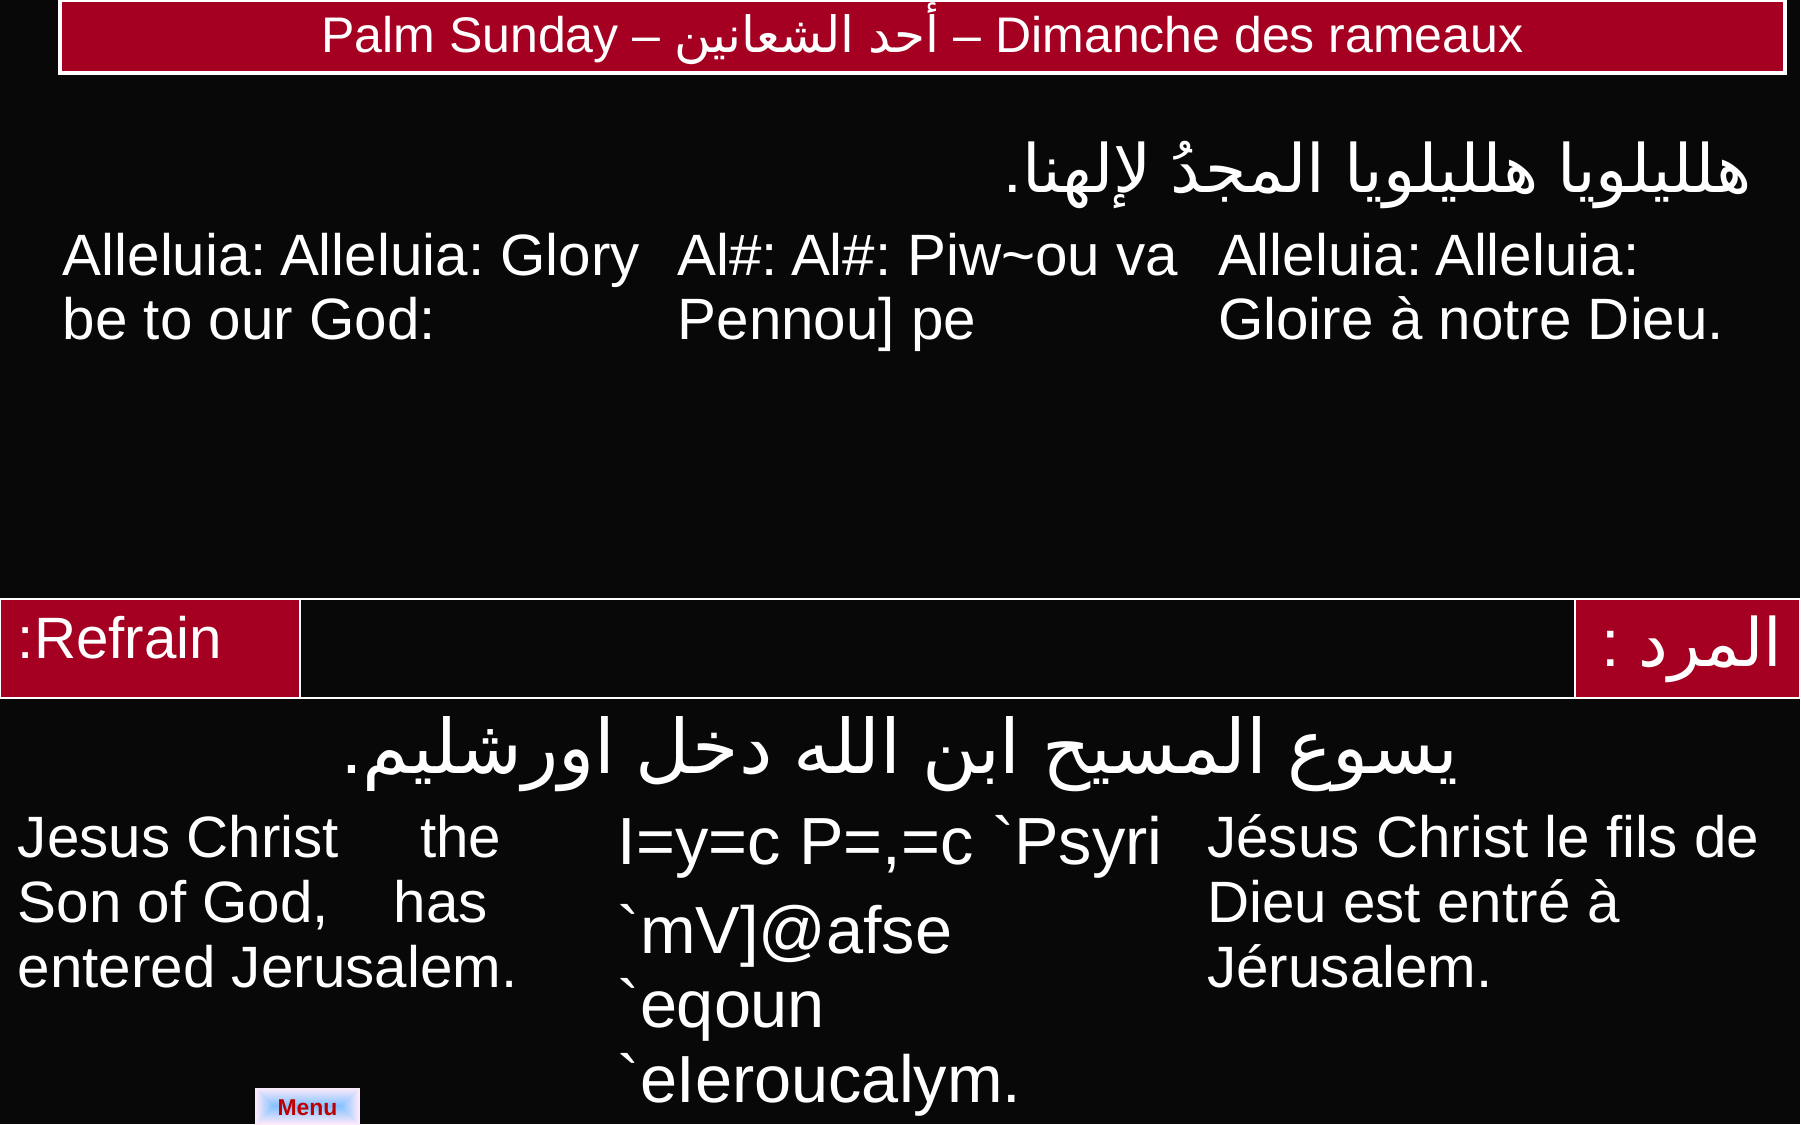

| Palm Sunday – أحد الشعانين – Dimanche des rameaux |
| --- |
| هلليلويا هلليلويا المجدُ لإلهنا. |  |  |
| --- | --- | --- |
| Alleluia: Alleluia: Glory be to our God: | Al#: Al#: Piw~ou va Pennou] pe | Alleluia: Alleluia: Gloire à notre Dieu. |
| Refrain: |  |  |  | المرد : |
| --- | --- | --- | --- | --- |
| يسوع المسيح ابن الله دخل اورشليم. |  |  |  |  |
| Jesus Christ the Son of God, has entered Jerusalem. |  | I=y=c P=,=c `Psyri `mV]@afse `eqoun `eIeroucalym. | Jésus Christ le fils de Dieu est entré à Jérusalem. |  |

Menu